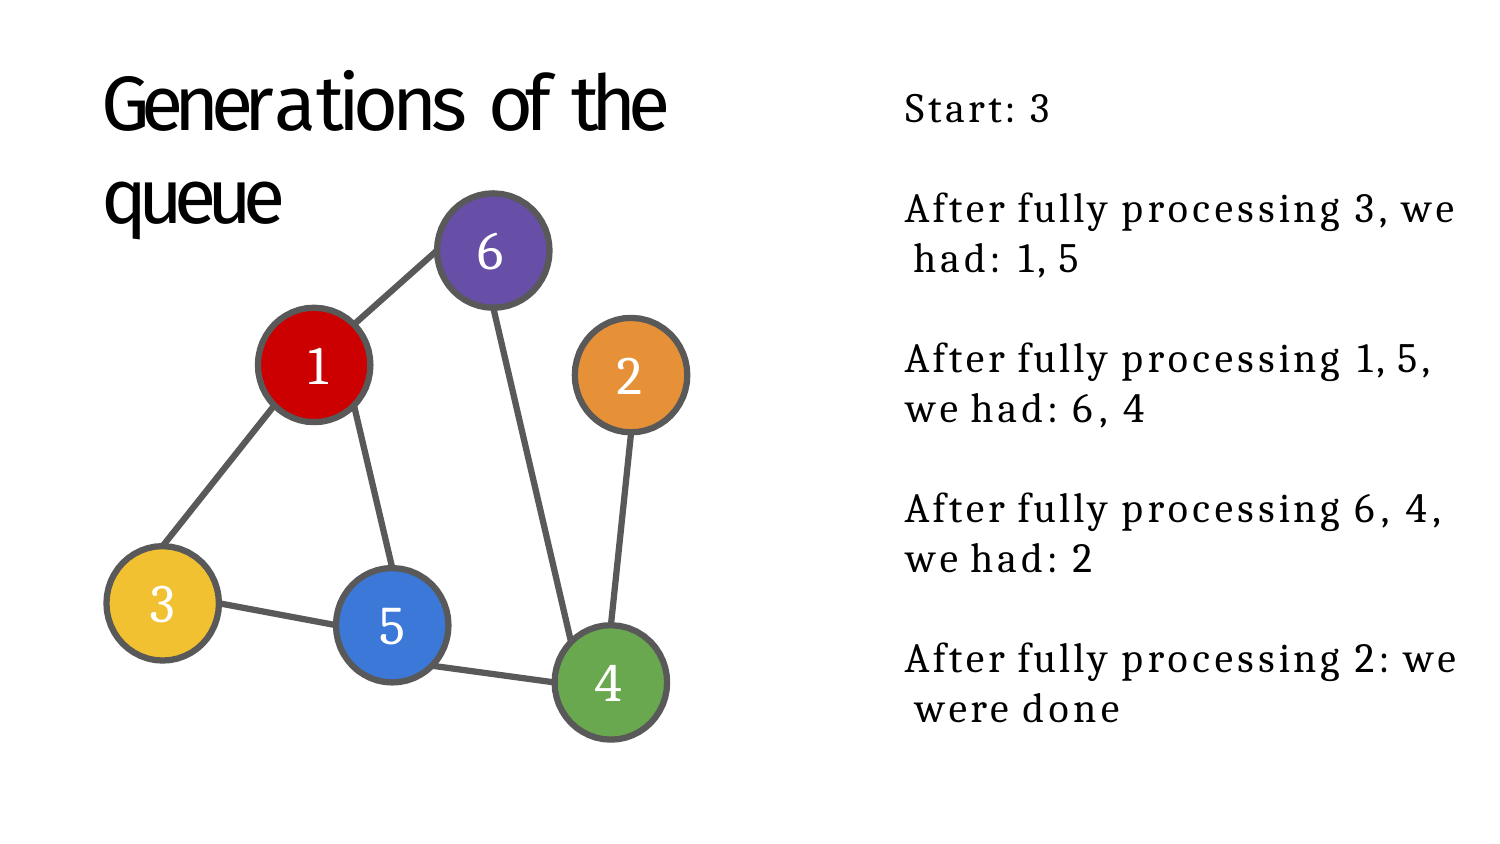

# Generations of the queue
Start: 3
After fully processing 3, we  had: 1, 5

6

1
After fully processing 1, 5,
we had: 6, 4
2

After fully processing 6, 4,
we had: 2

3
5

After fully processing 2: we  were done
4